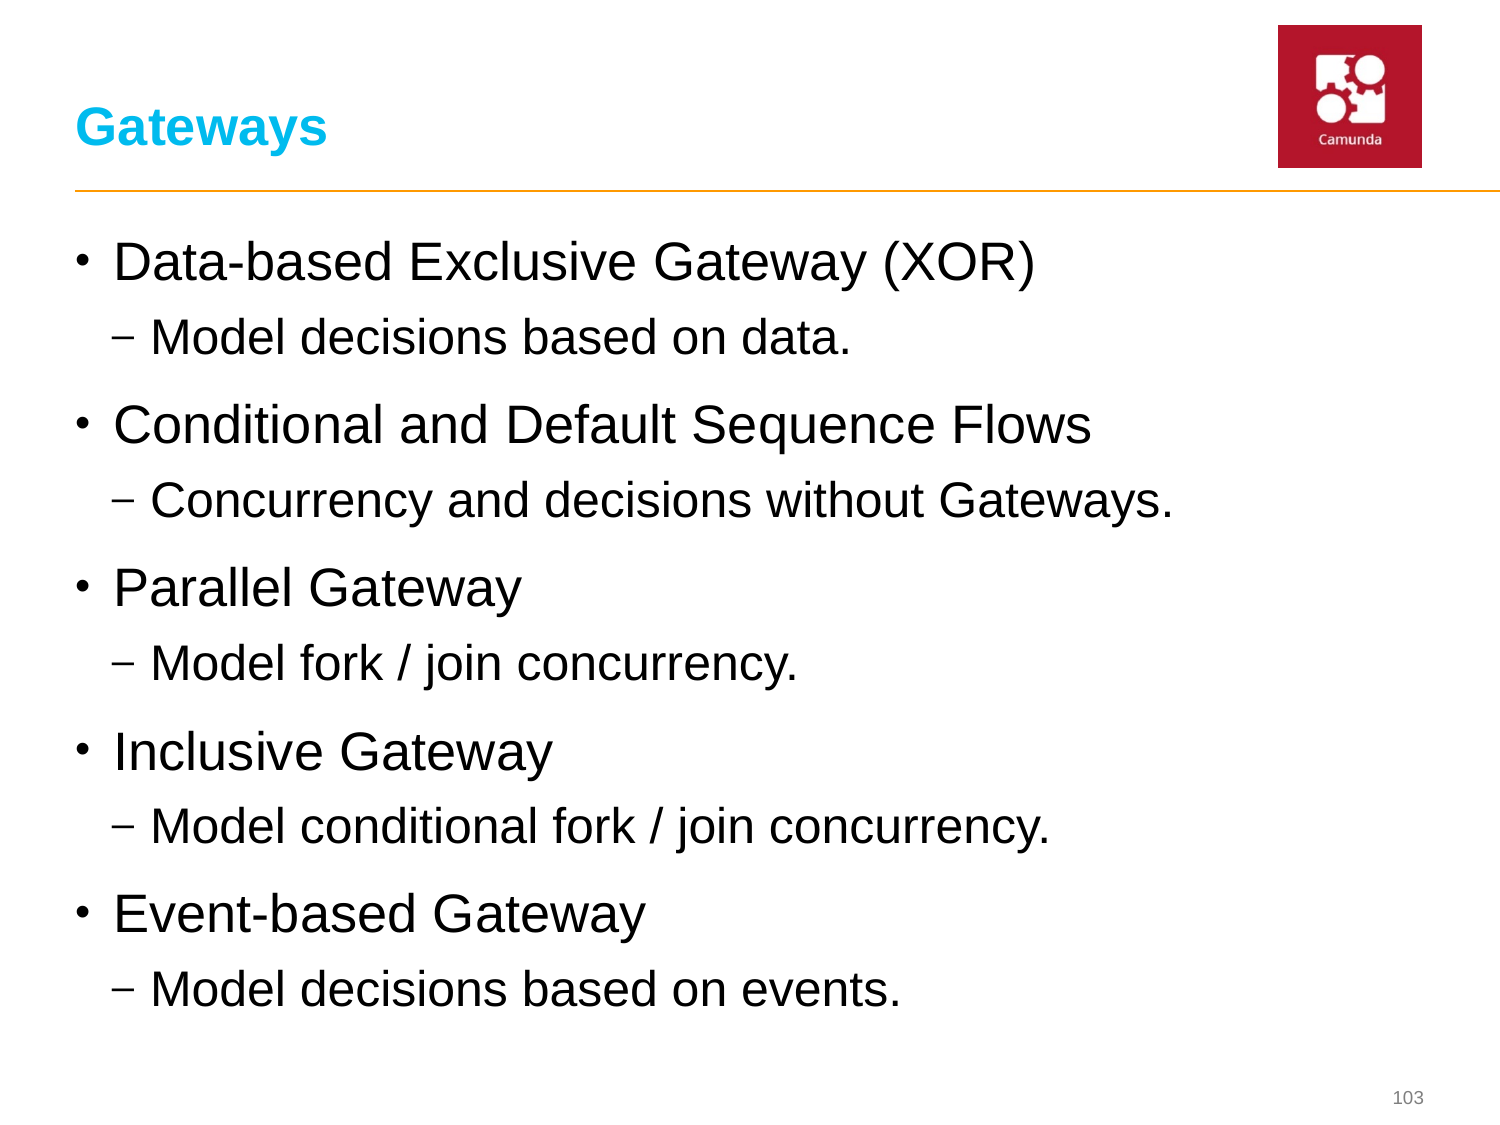

# Gateways
Data-based Exclusive Gateway (XOR)
Model decisions based on data.
Conditional and Default Sequence Flows
Concurrency and decisions without Gateways.
Parallel Gateway
Model fork / join concurrency.
Inclusive Gateway
Model conditional fork / join concurrency.
Event-based Gateway
Model decisions based on events.